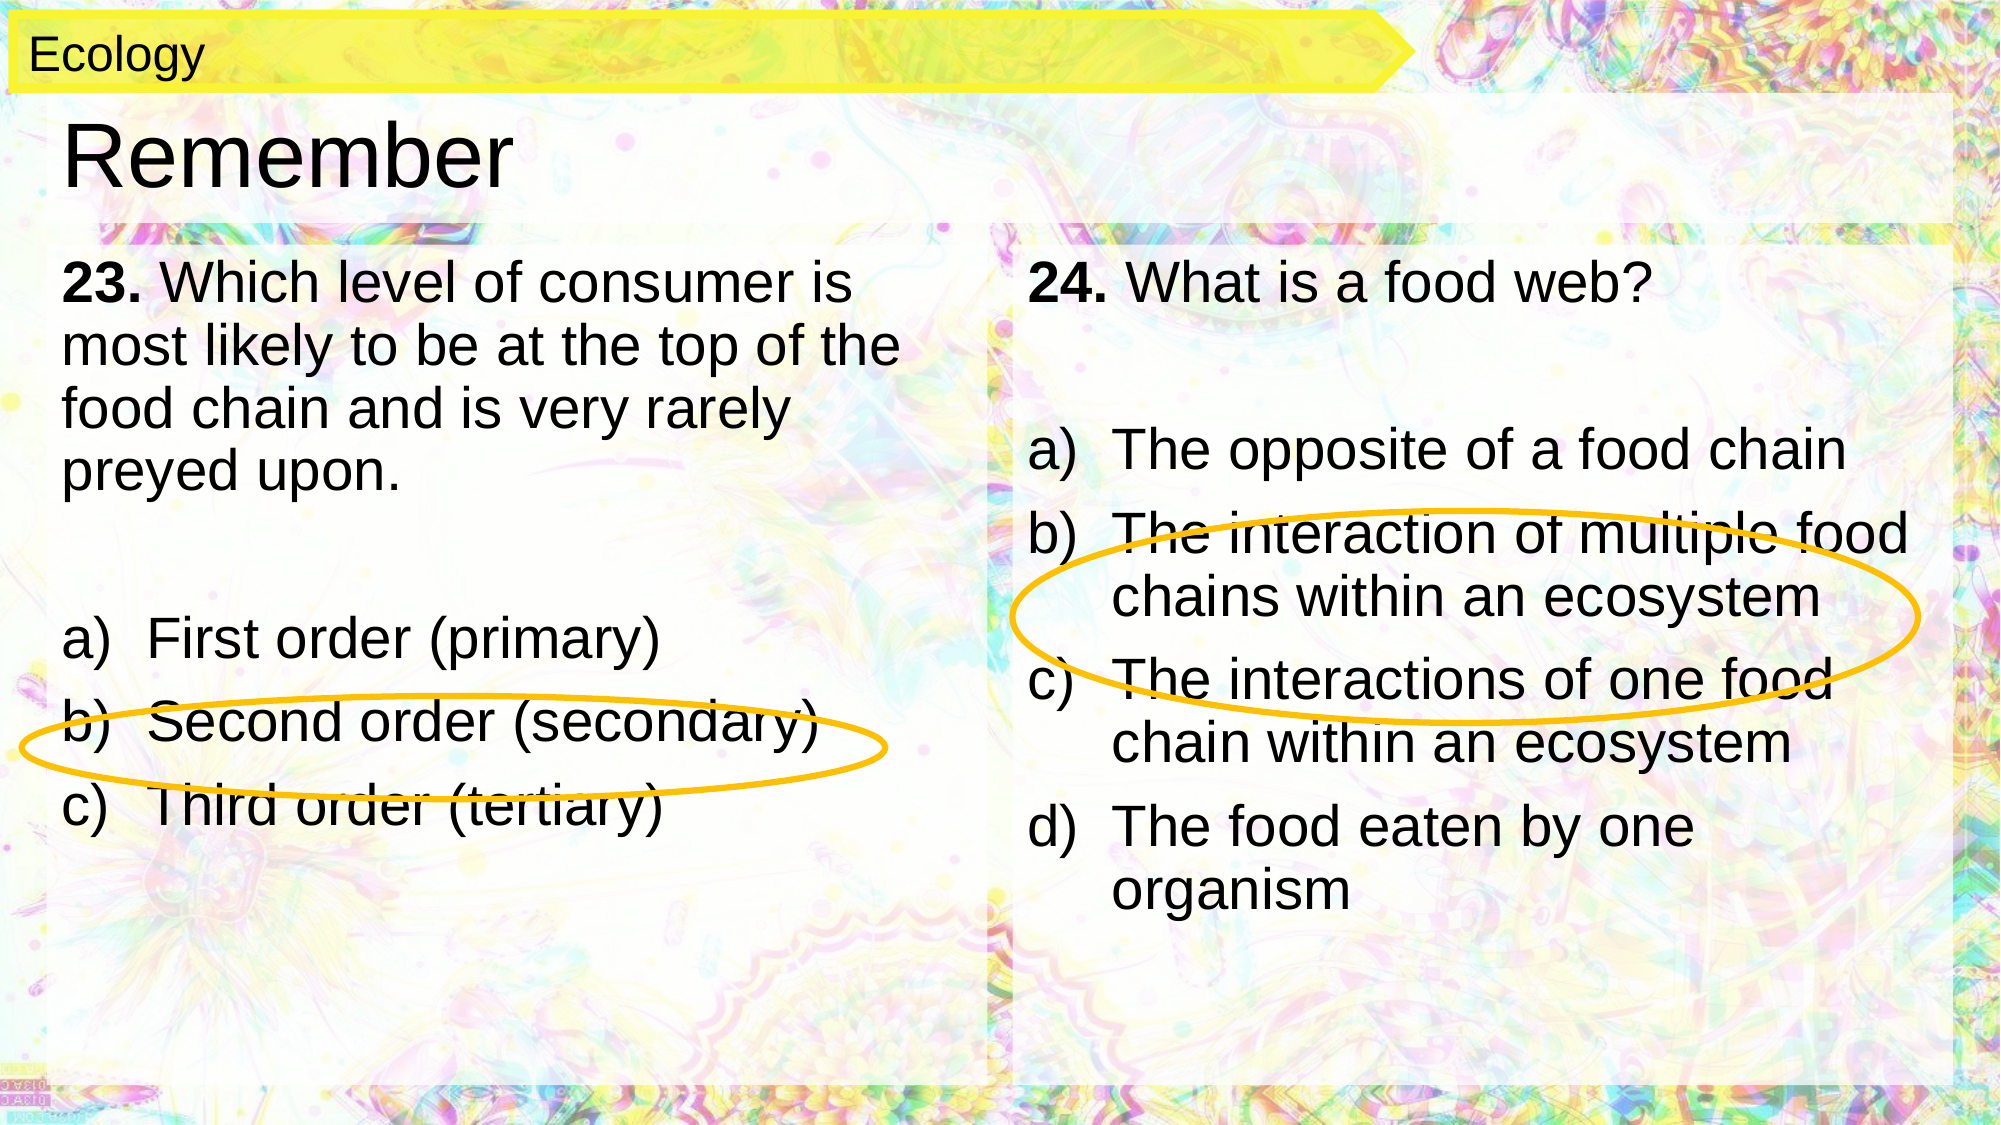

Ecology

# Remember
24. What is a food web?

The opposite of a food chain
The interaction of multiple food chains within an ecosystem
The interactions of one food chain within an ecosystem
The food eaten by one organism
23. Which level of consumer is most likely to be at the top of the food chain and is very rarely preyed upon.

First order (primary)
Second order (secondary)
Third order (tertiary)